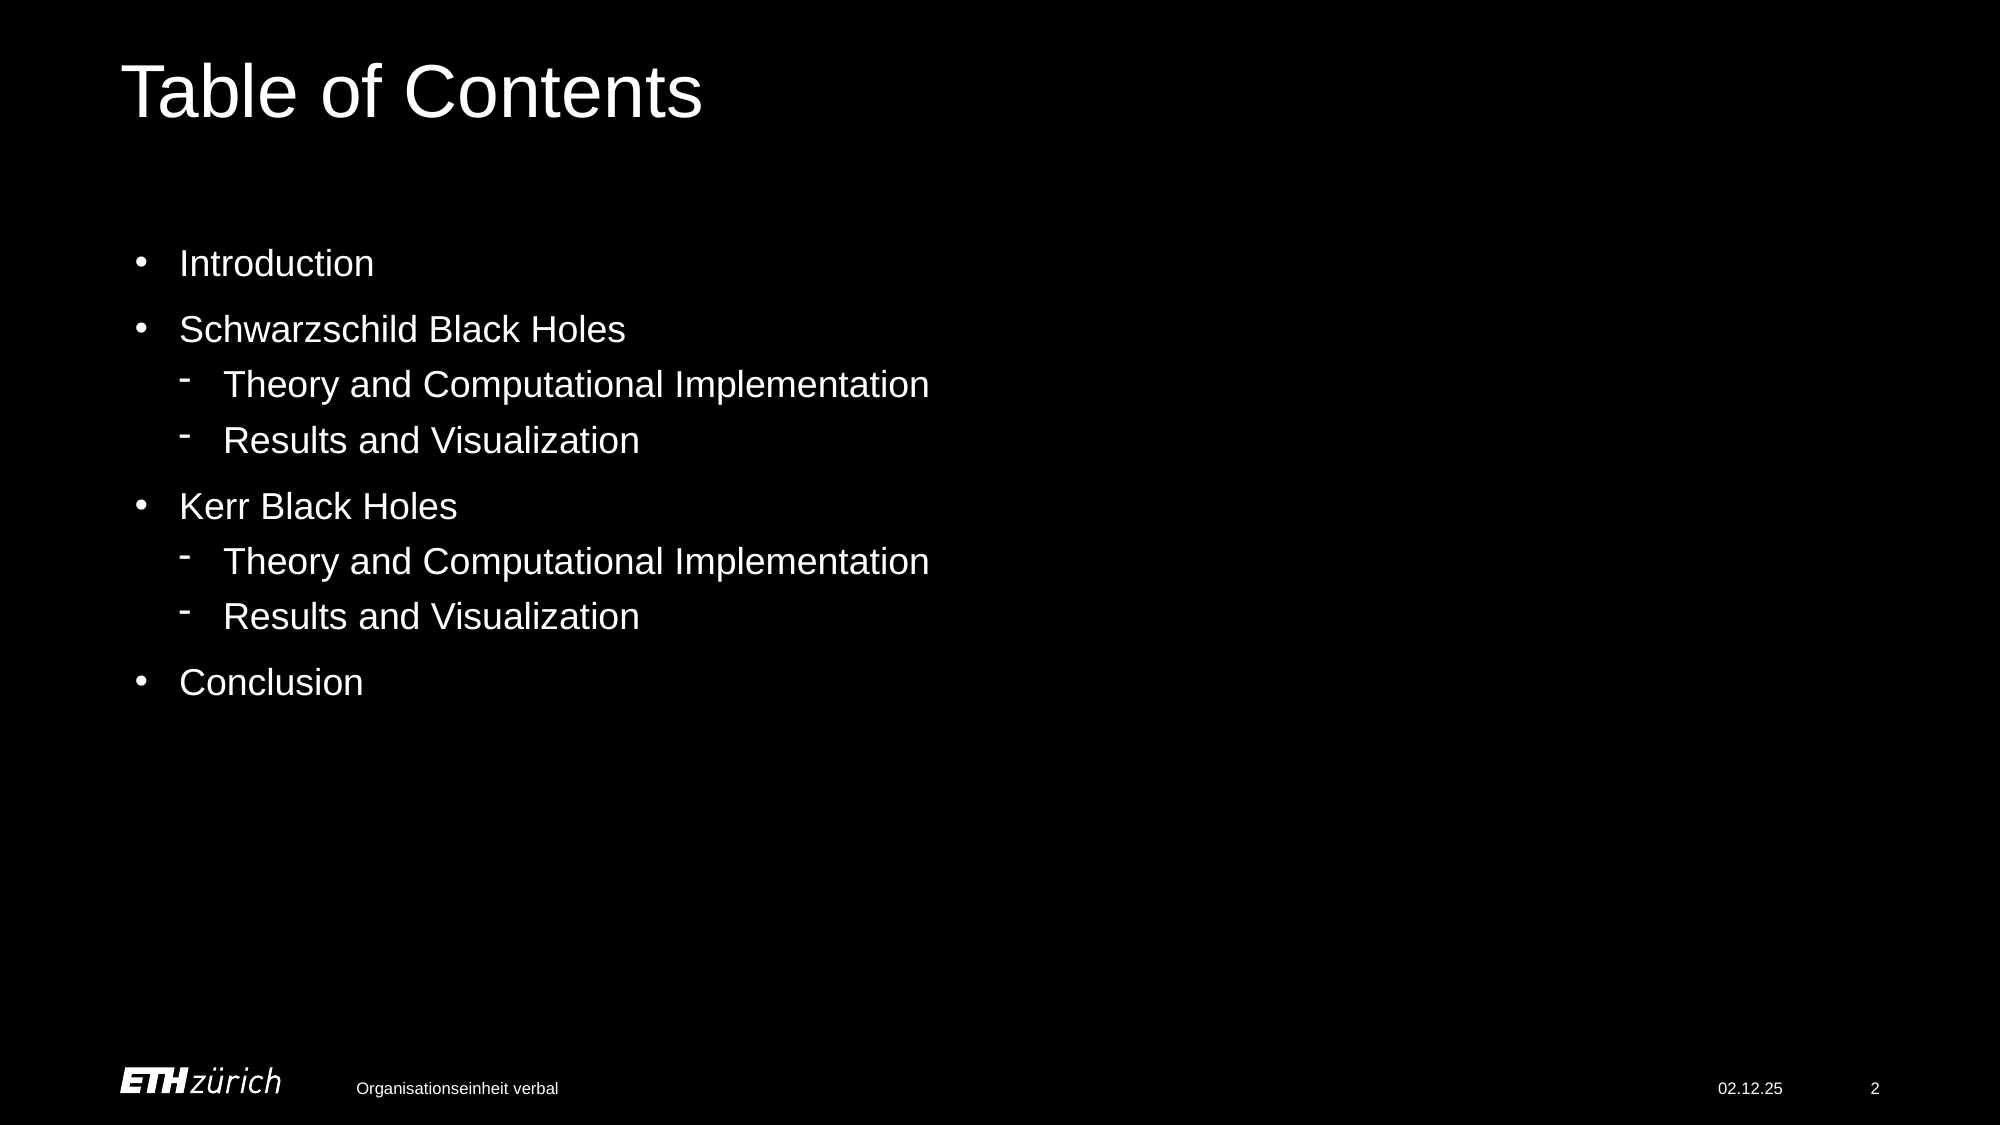

# Table of Contents
Introduction
Schwarzschild Black Holes
Theory and Computational Implementation
Results and Visualization
Kerr Black Holes
Theory and Computational Implementation
Results and Visualization
Conclusion
Organisationseinheit verbal
02.12.25
2